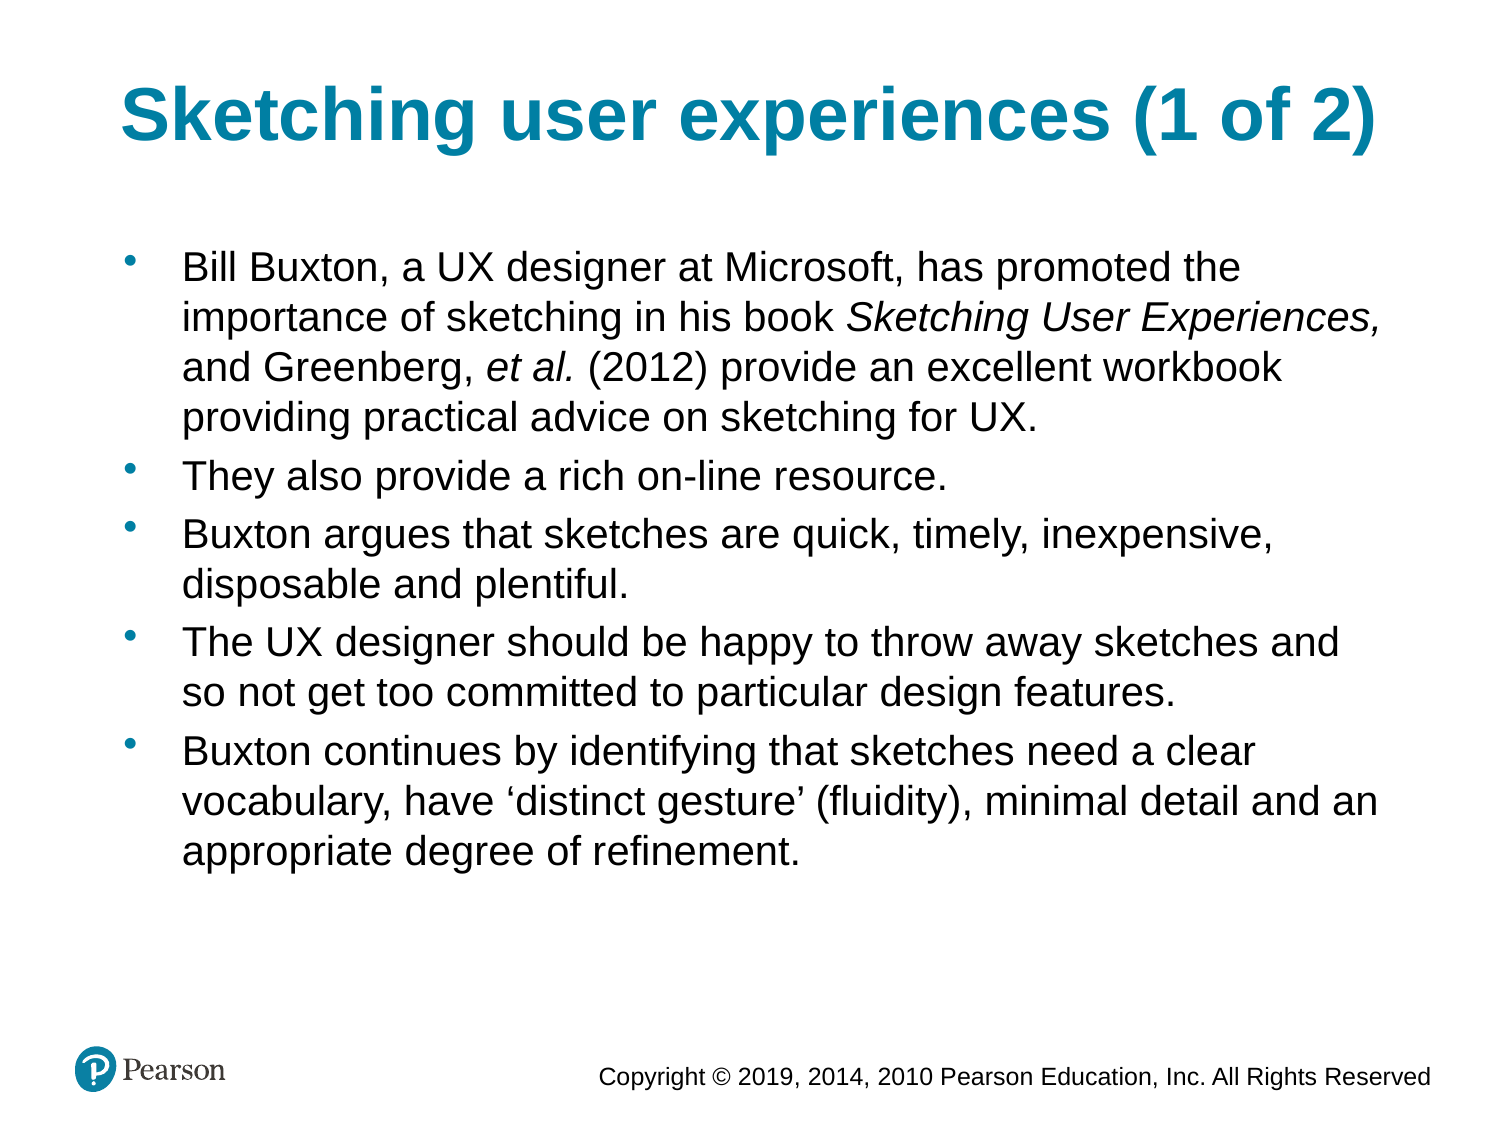

Sketching user experiences (1 of 2)
Bill Buxton, a UX designer at Microsoft, has promoted the importance of sketching in his book Sketching User Experiences, and Greenberg, et al. (2012) provide an excellent workbook providing practical advice on sketching for UX.
They also provide a rich on-line resource.
Buxton argues that sketches are quick, timely, inexpensive, disposable and plentiful.
The UX designer should be happy to throw away sketches and so not get too committed to particular design features.
Buxton continues by identifying that sketches need a clear vocabulary, have ‘distinct gesture’ (fluidity), minimal detail and an appropriate degree of refinement.